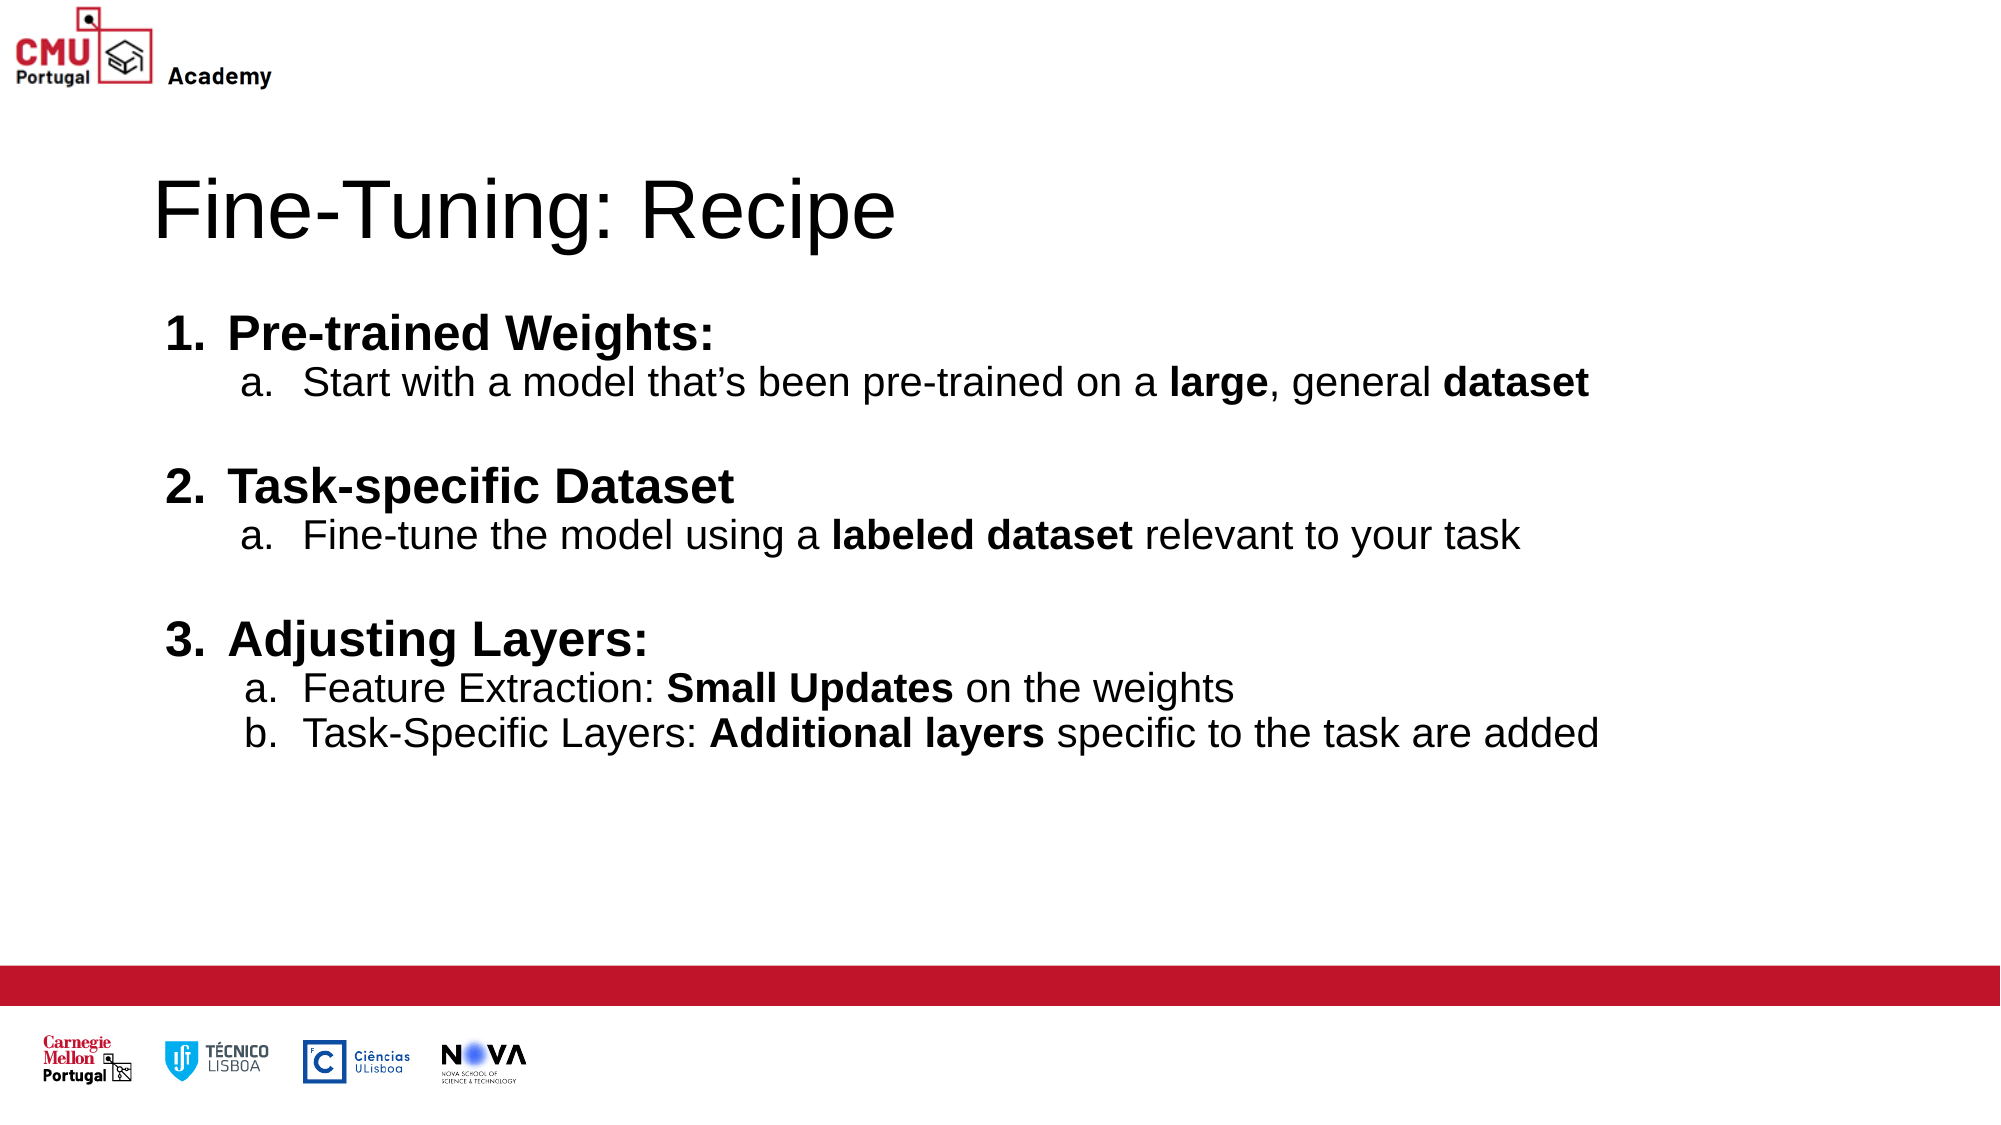

# Fine-Tuning: Recipe
Pre-trained Weights:
Start with a model that’s been pre-trained on a large, general dataset
Task-specific Dataset
Fine-tune the model using a labeled dataset relevant to your task
Adjusting Layers:
Feature Extraction: Small Updates on the weights
Task-Specific Layers: Additional layers specific to the task are added